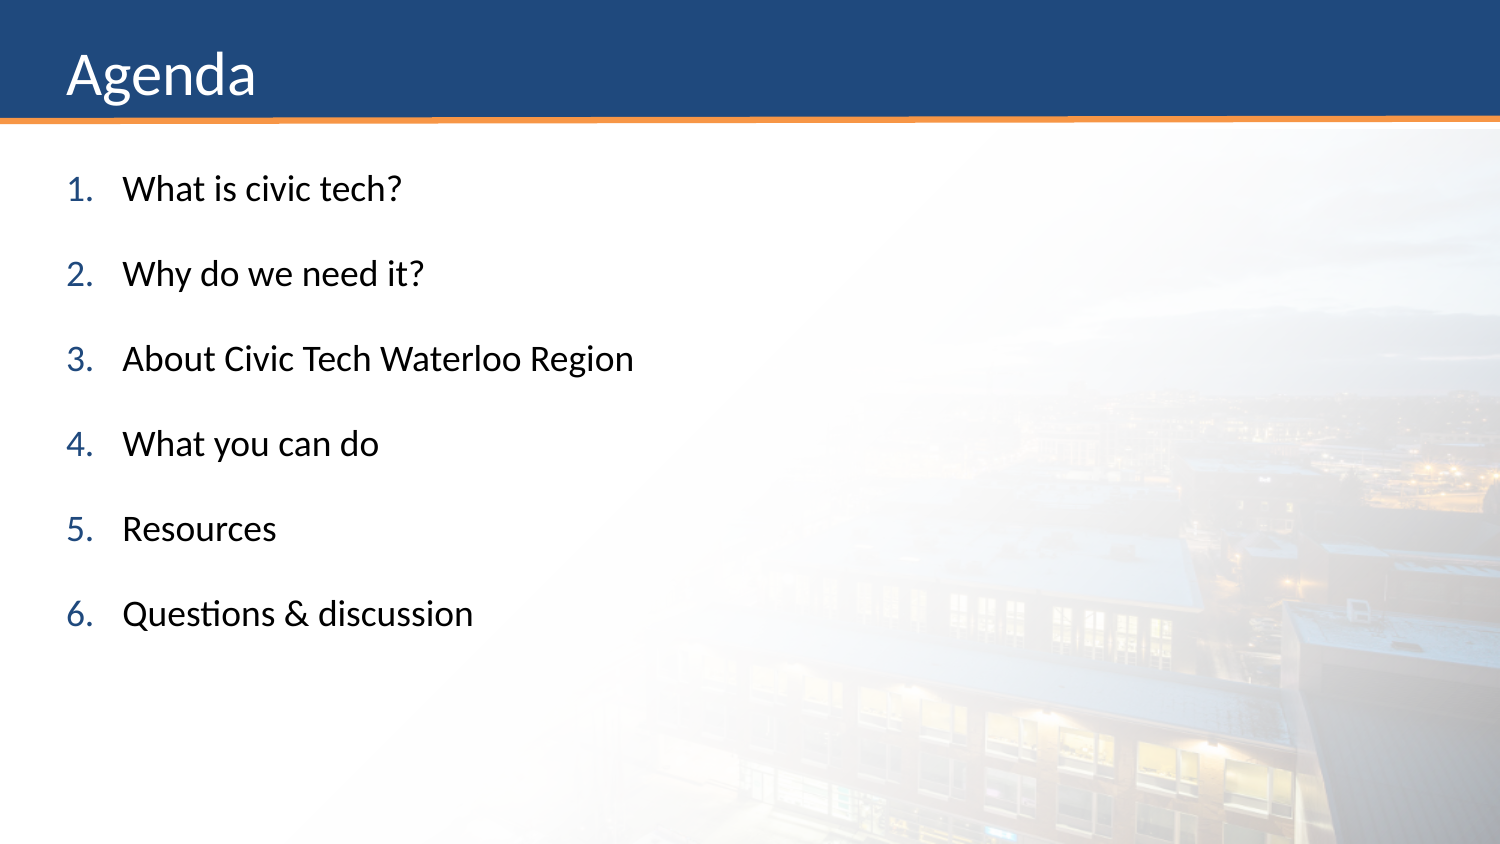

# Agenda
What is civic tech?
Why do we need it?
About Civic Tech Waterloo Region
What you can do
Resources
Questions & discussion